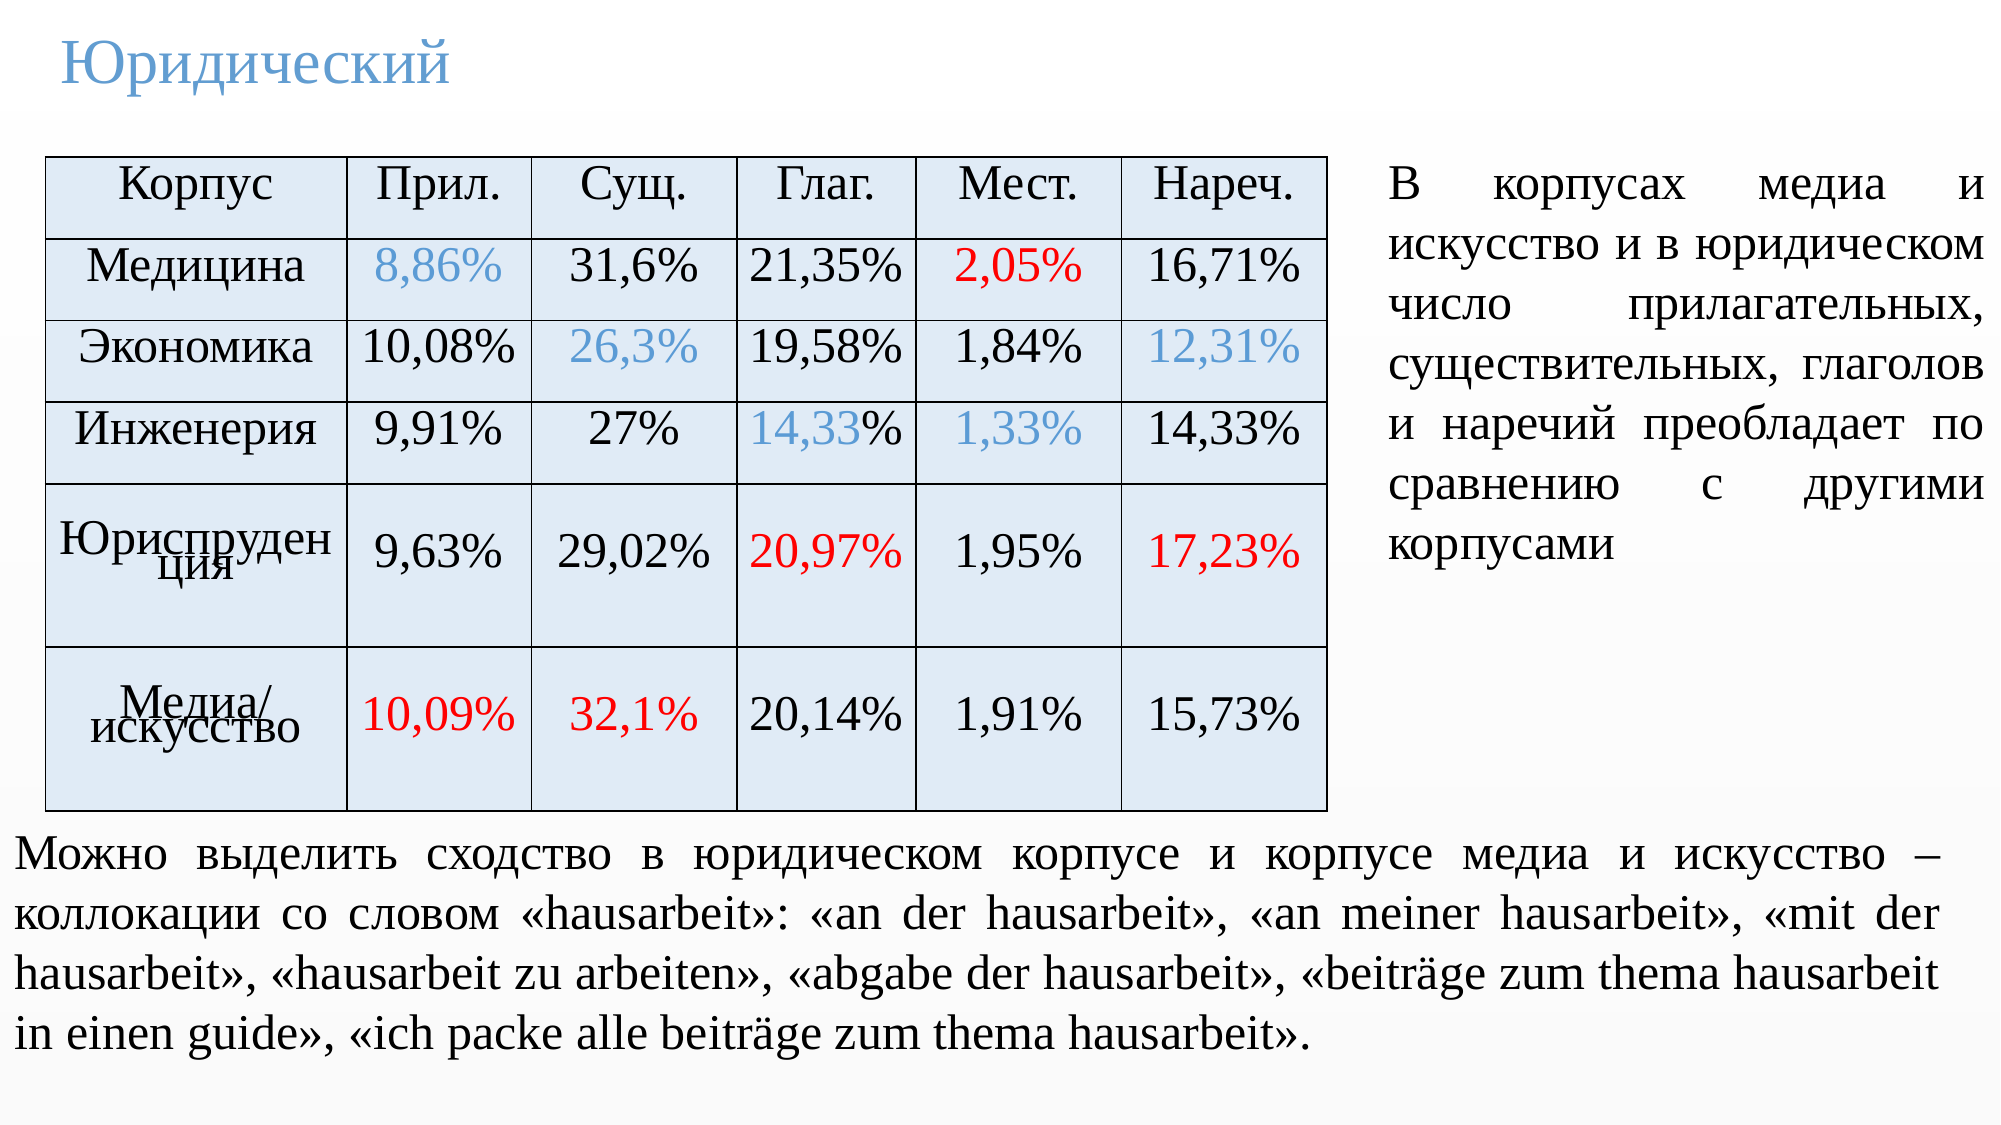

# Юридический
В корпусах медиа и искусство и в юридическом число прилагательных, существительных, глаголов и наречий преобладает по сравнению с другими корпусами
| Корпус | Прил. | Сущ. | Глаг. | Мест. | Нареч. |
| --- | --- | --- | --- | --- | --- |
| Медицина | 8,86% | 31,6% | 21,35% | 2,05% | 16,71% |
| Экономика | 10,08% | 26,3% | 19,58% | 1,84% | 12,31% |
| Инженерия | 9,91% | 27% | 14,33% | 1,33% | 14,33% |
| Юриспруденция | 9,63% | 29,02% | 20,97% | 1,95% | 17,23% |
| Медиа/искусство | 10,09% | 32,1% | 20,14% | 1,91% | 15,73% |
Можно выделить сходство в юридическом корпусе и корпусе медиа и искусство – коллокации со словом «hausarbeit»: «an der hausarbeit», «an meiner hausarbeit», «mit der hausarbeit», «hausarbeit zu arbeiten», «abgabe der hausarbeit», «beiträge zum thema hausarbeit in einen guide», «ich packe alle beiträge zum thema hausarbeit».